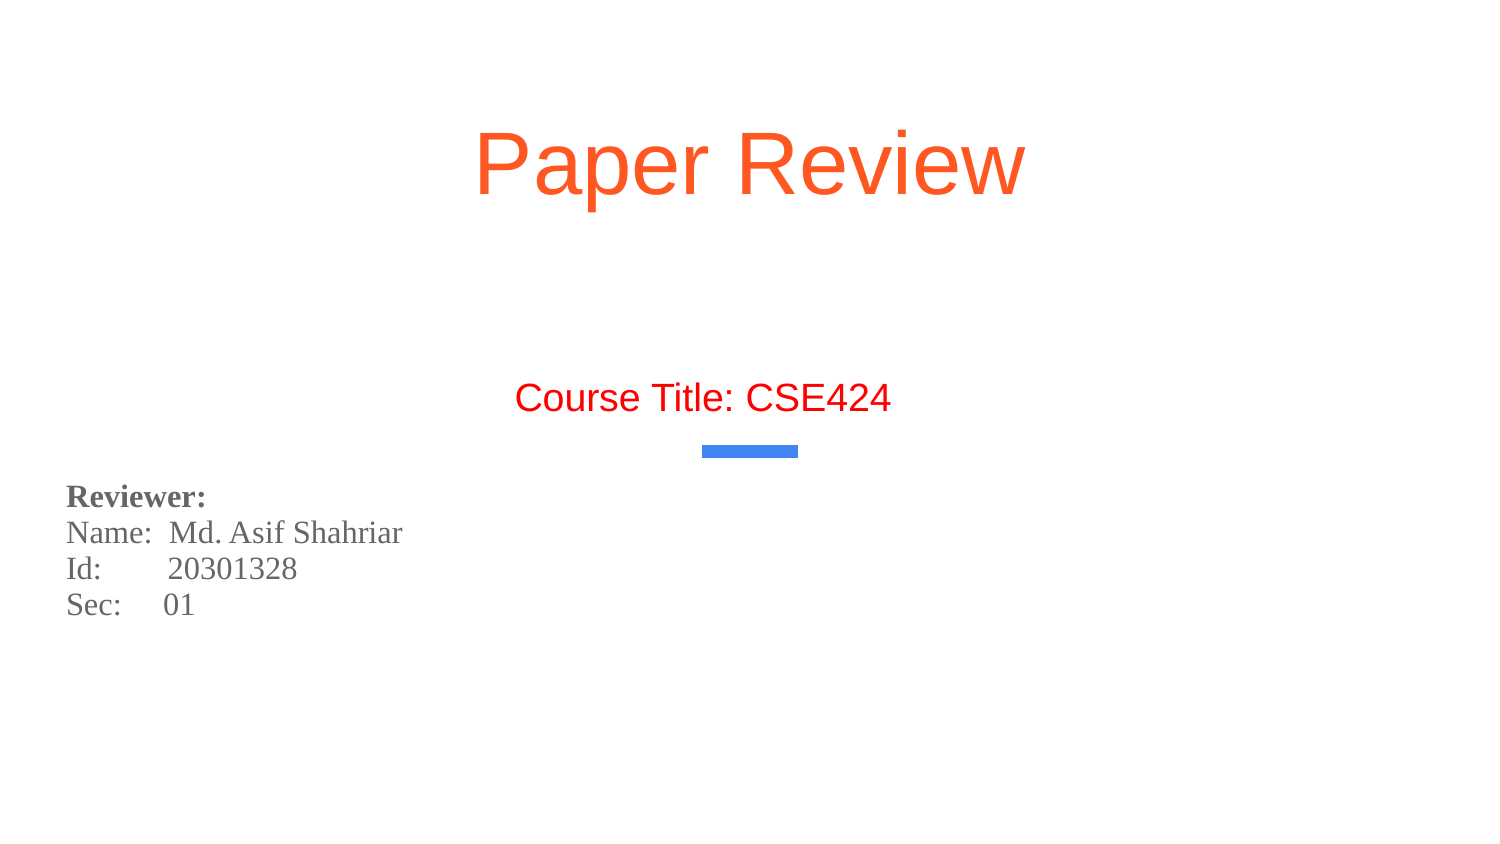

# Paper Review
                                                                  Course Title: CSE424

Reviewer:
Name:  Md. Asif Shahriar
Id:        20301328
Sec:     01